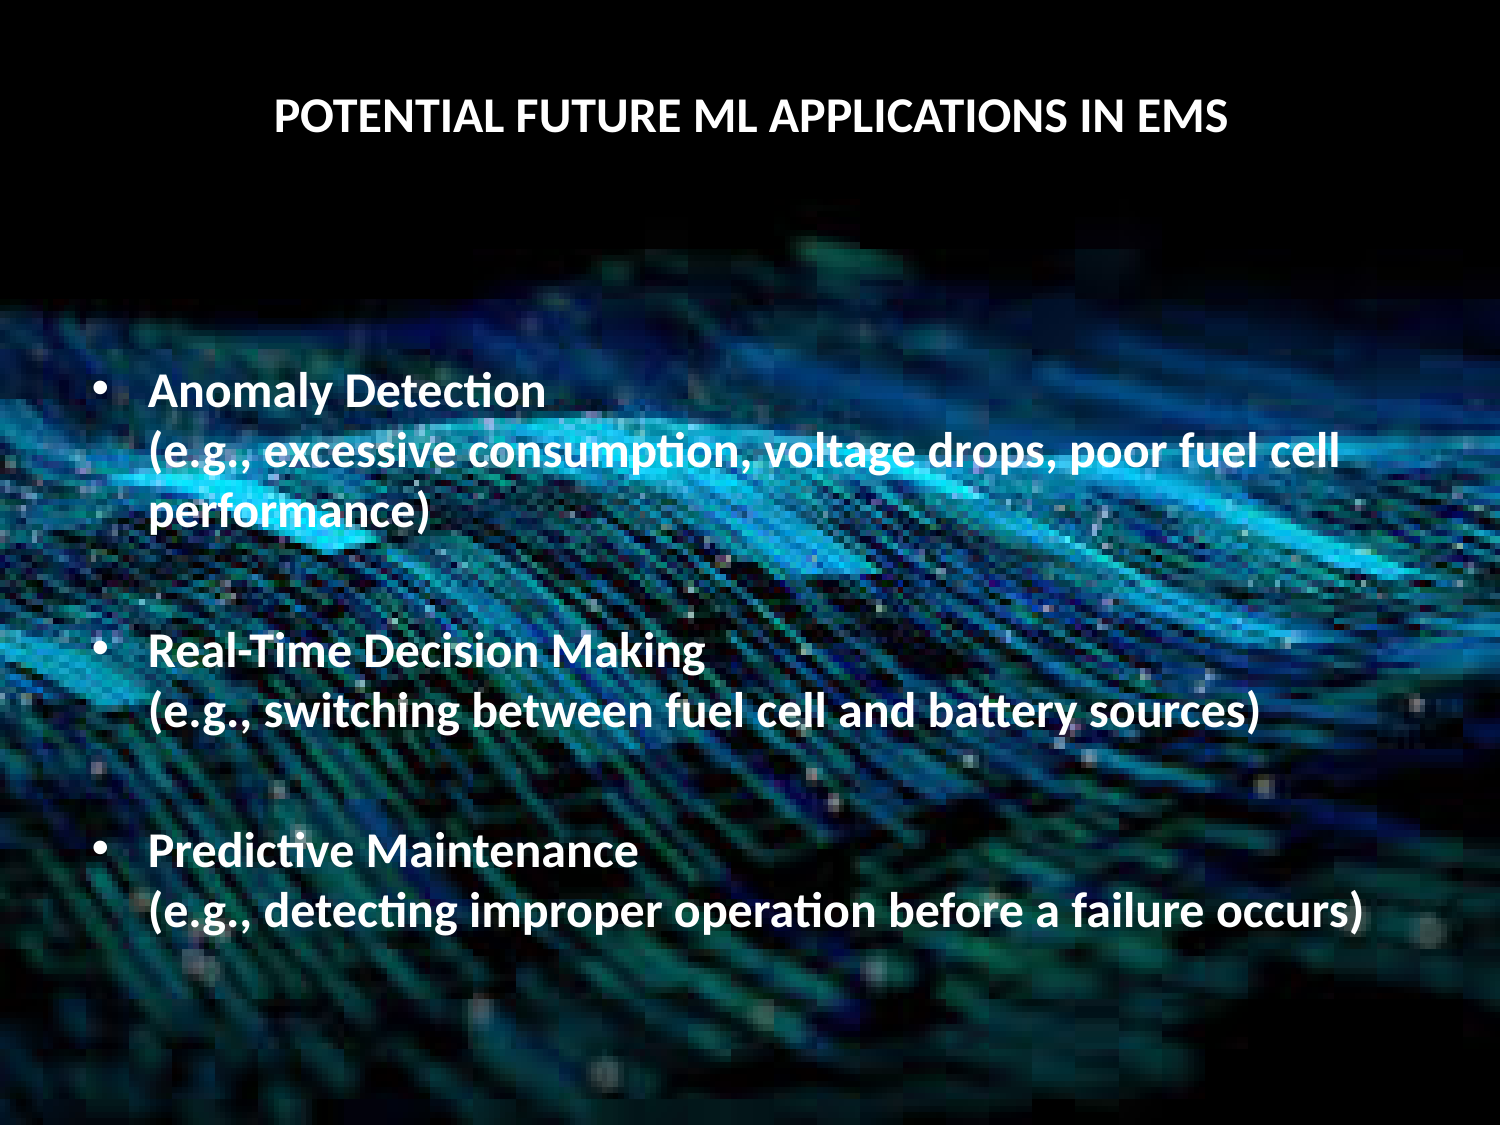

# POTENTIAL FUTURE ML APPLICATIONS IN EMS
Anomaly Detection
(e.g., excessive consumption, voltage drops, poor fuel cell performance)

Real-Time Decision Making
(e.g., switching between fuel cell and battery sources)

Predictive Maintenance
(e.g., detecting improper operation before a failure occurs)